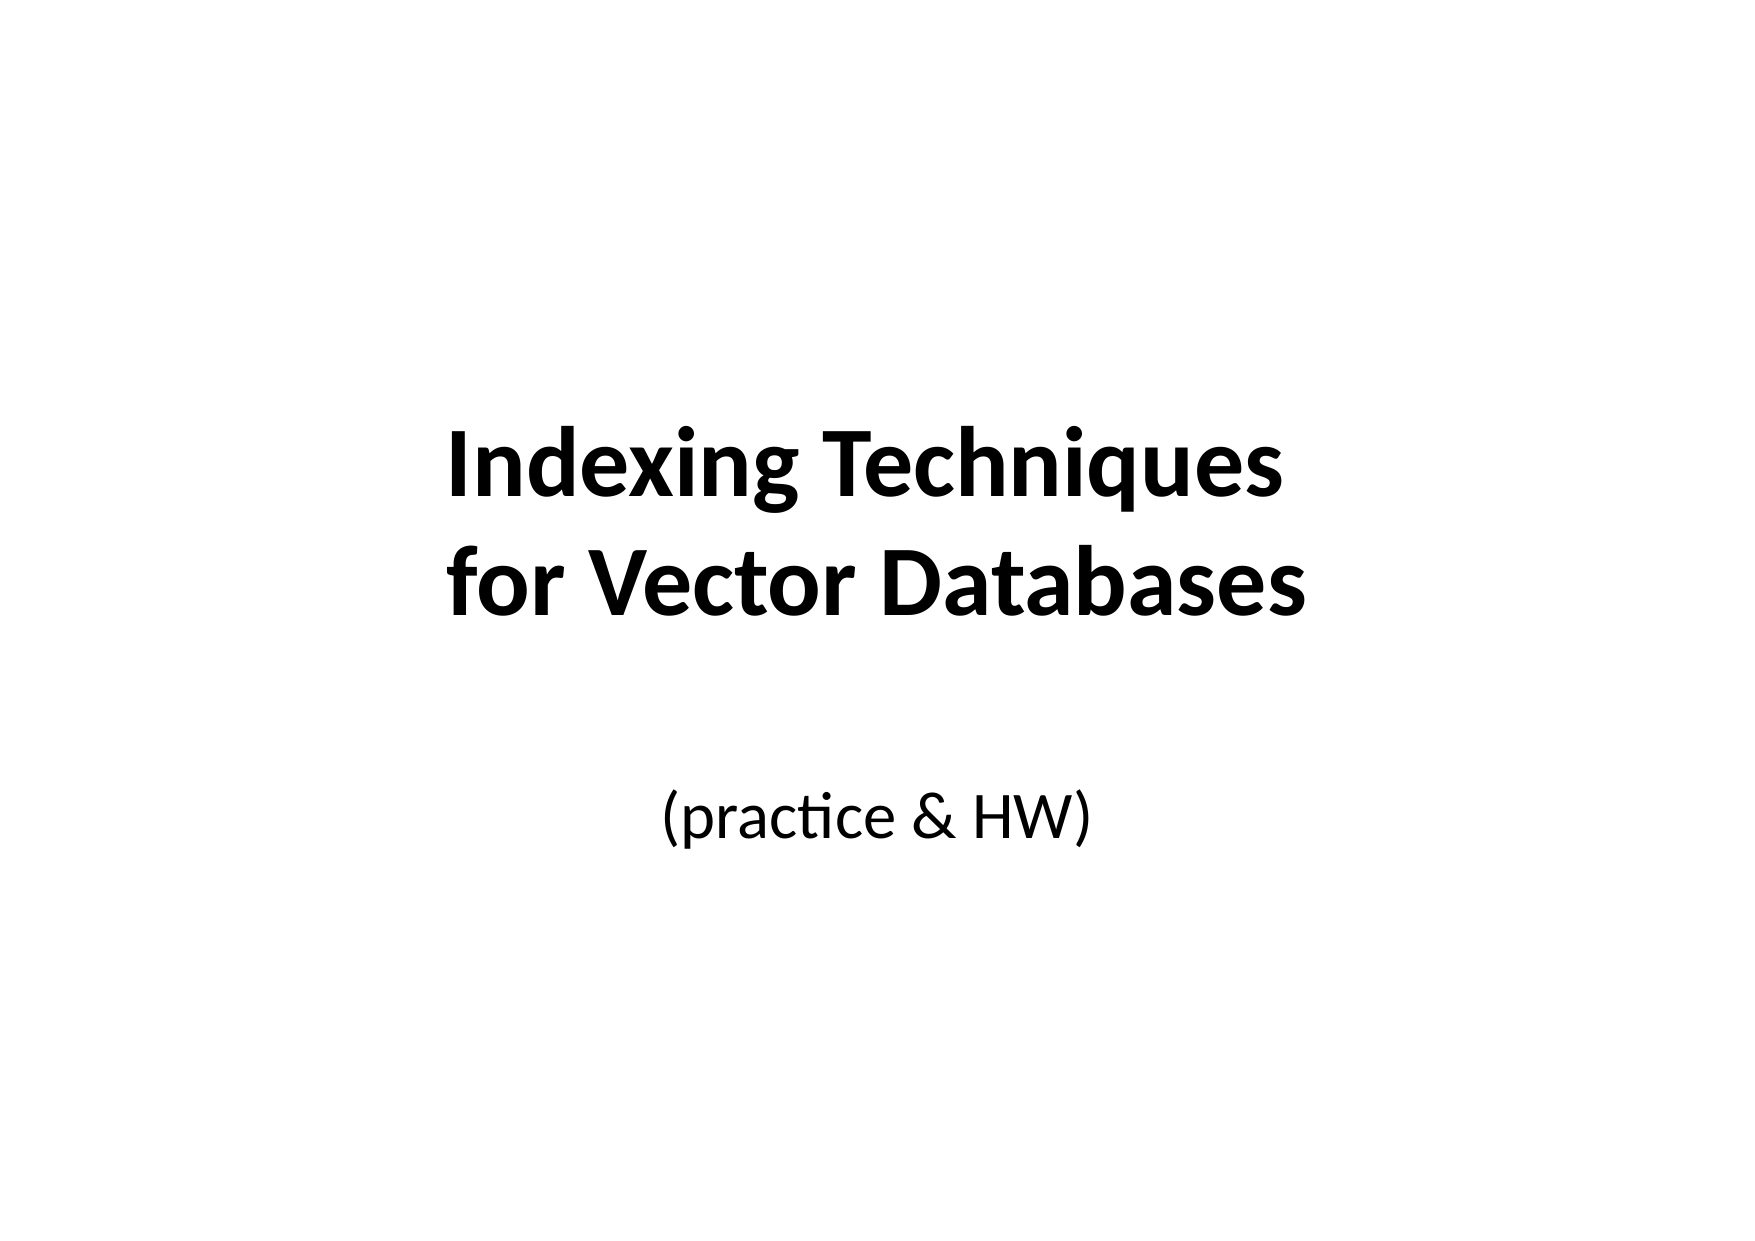

# Indexing Techniques for Vector Databases
(practice & HW)